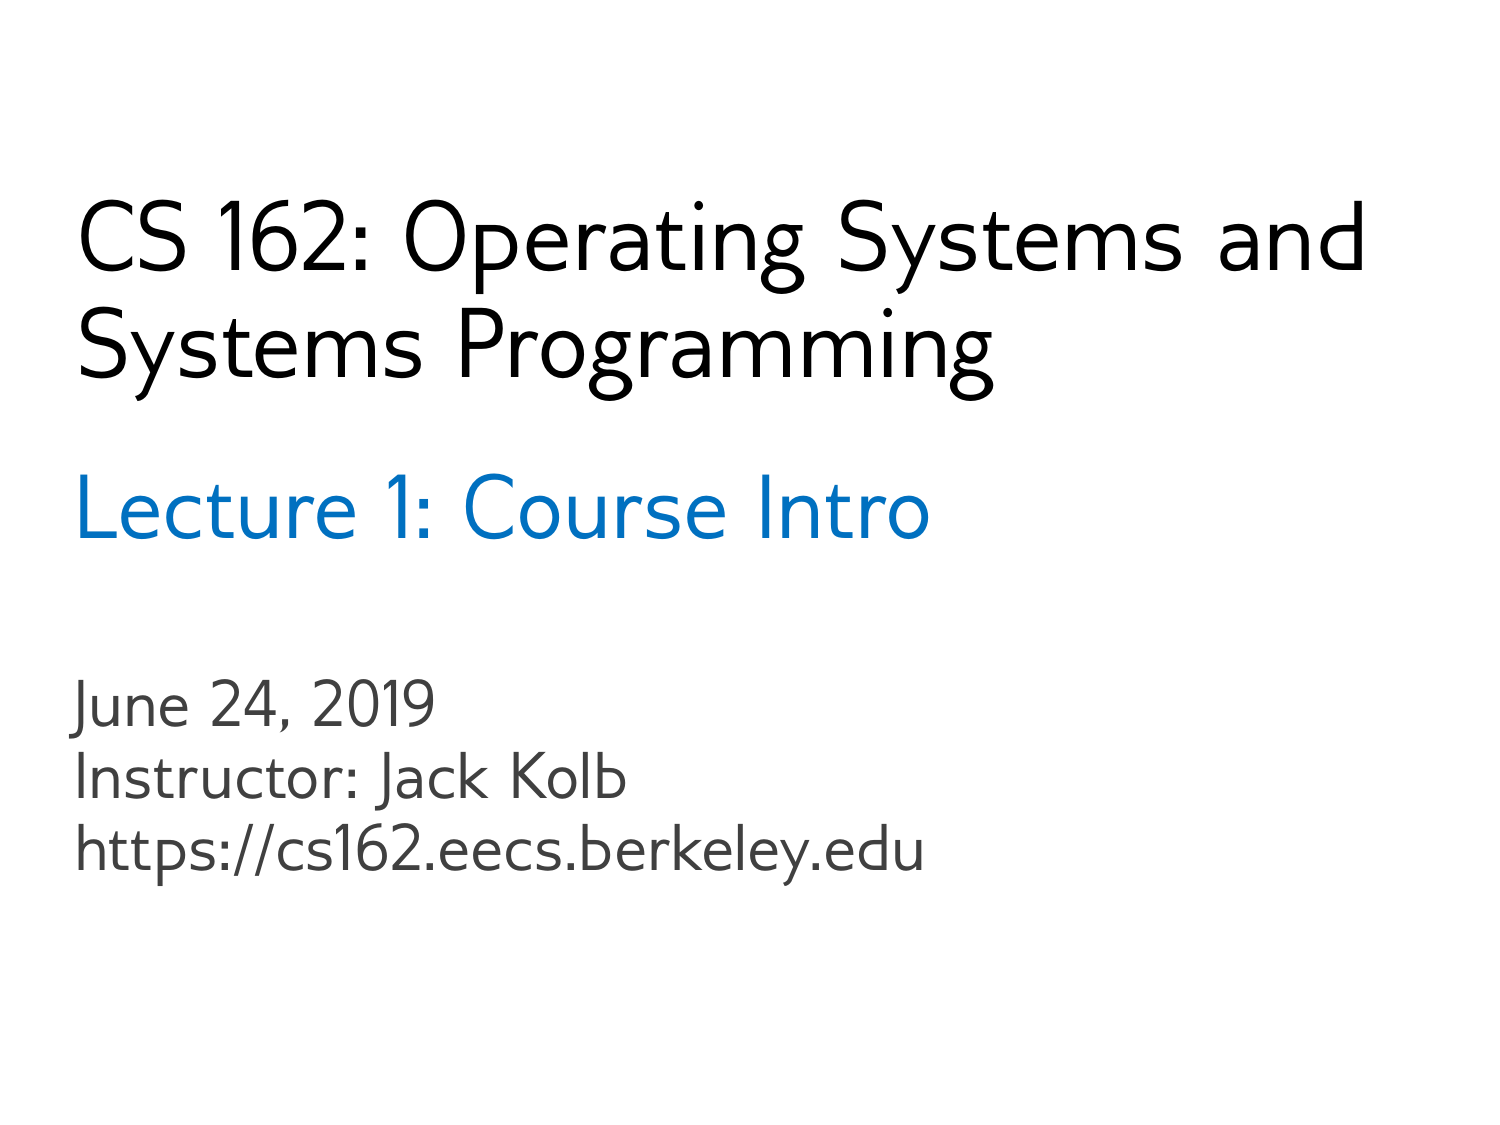

# CS 162: Operating Systems and Systems Programming
Lecture 1: Course Intro
June 24, 2019
Instructor: Jack Kolb
https://cs162.eecs.berkeley.edu